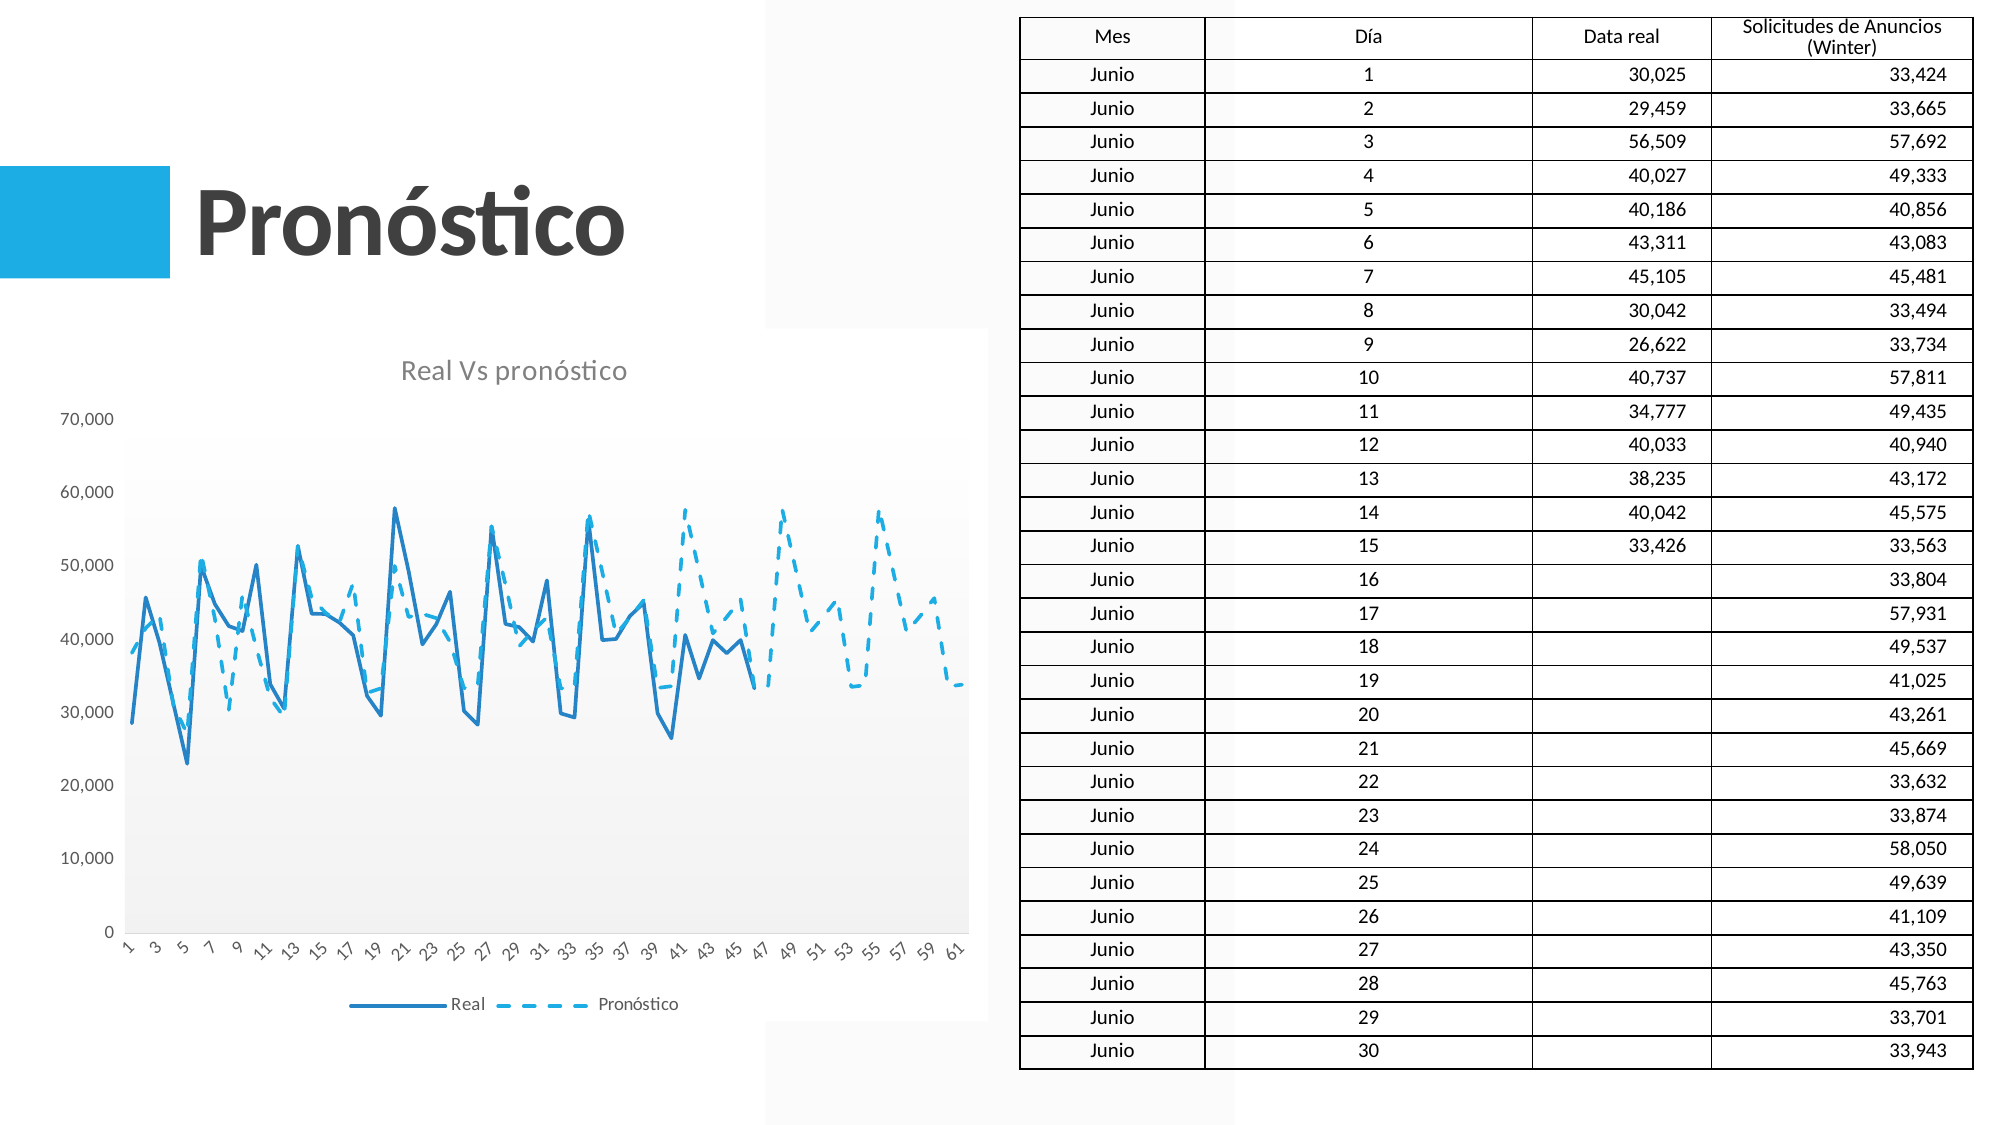

| Mes | Día | Data real | Solicitudes de Anuncios (Winter) |
| --- | --- | --- | --- |
| Junio | 1 | 30,025 | 33,424 |
| Junio | 2 | 29,459 | 33,665 |
| Junio | 3 | 56,509 | 57,692 |
| Junio | 4 | 40,027 | 49,333 |
| Junio | 5 | 40,186 | 40,856 |
| Junio | 6 | 43,311 | 43,083 |
| Junio | 7 | 45,105 | 45,481 |
| Junio | 8 | 30,042 | 33,494 |
| Junio | 9 | 26,622 | 33,734 |
| Junio | 10 | 40,737 | 57,811 |
| Junio | 11 | 34,777 | 49,435 |
| Junio | 12 | 40,033 | 40,940 |
| Junio | 13 | 38,235 | 43,172 |
| Junio | 14 | 40,042 | 45,575 |
| Junio | 15 | 33,426 | 33,563 |
| Junio | 16 |  | 33,804 |
| Junio | 17 |  | 57,931 |
| Junio | 18 |  | 49,537 |
| Junio | 19 |  | 41,025 |
| Junio | 20 |  | 43,261 |
| Junio | 21 |  | 45,669 |
| Junio | 22 |  | 33,632 |
| Junio | 23 |  | 33,874 |
| Junio | 24 |  | 58,050 |
| Junio | 25 |  | 49,639 |
| Junio | 26 |  | 41,109 |
| Junio | 27 |  | 43,350 |
| Junio | 28 |  | 45,763 |
| Junio | 29 |  | 33,701 |
| Junio | 30 |  | 33,943 |
# Pronóstico

[unsupported chart]